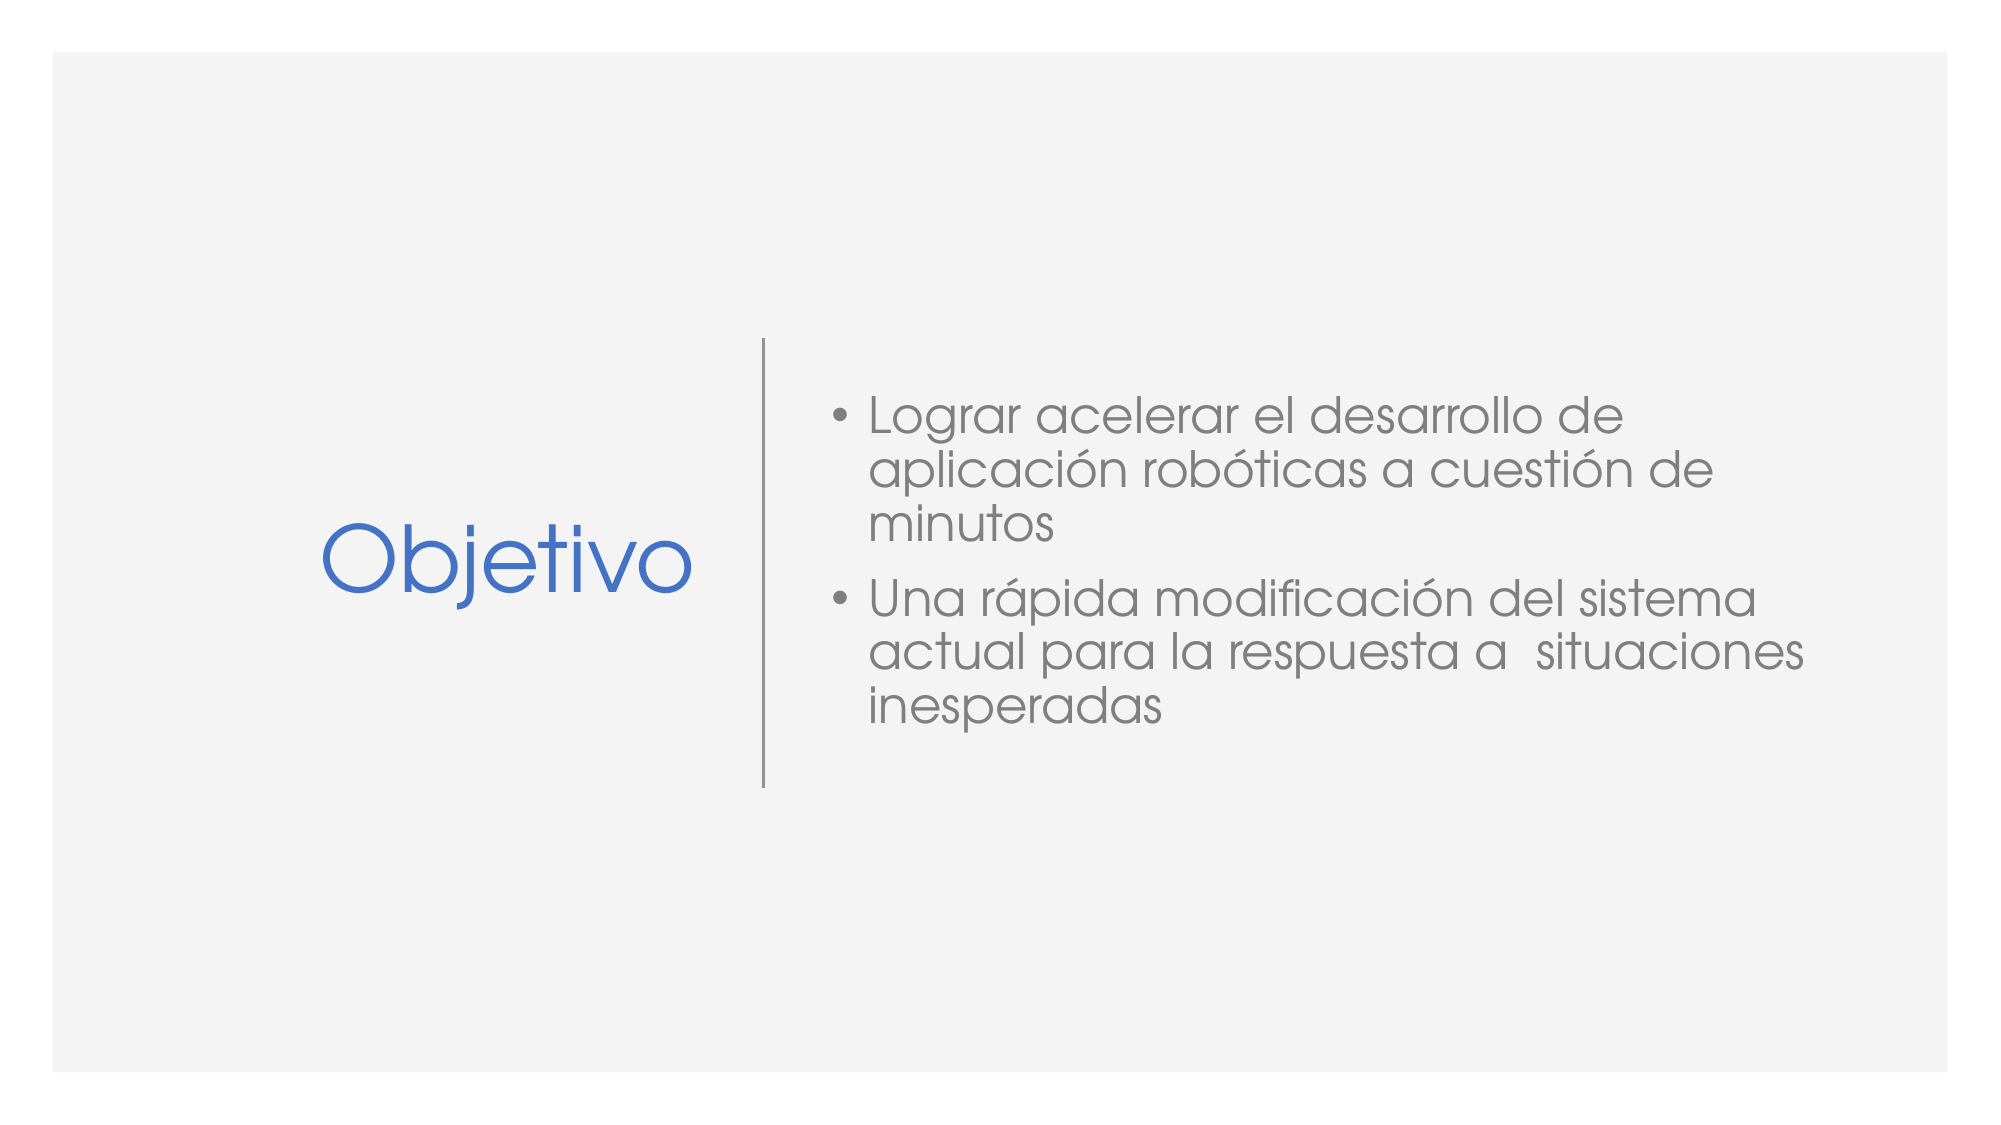

# Objetivo
Lograr acelerar el desarrollo de aplicación robóticas a cuestión de minutos
Una rápida modificación del sistema actual para la respuesta a  situaciones inesperadas